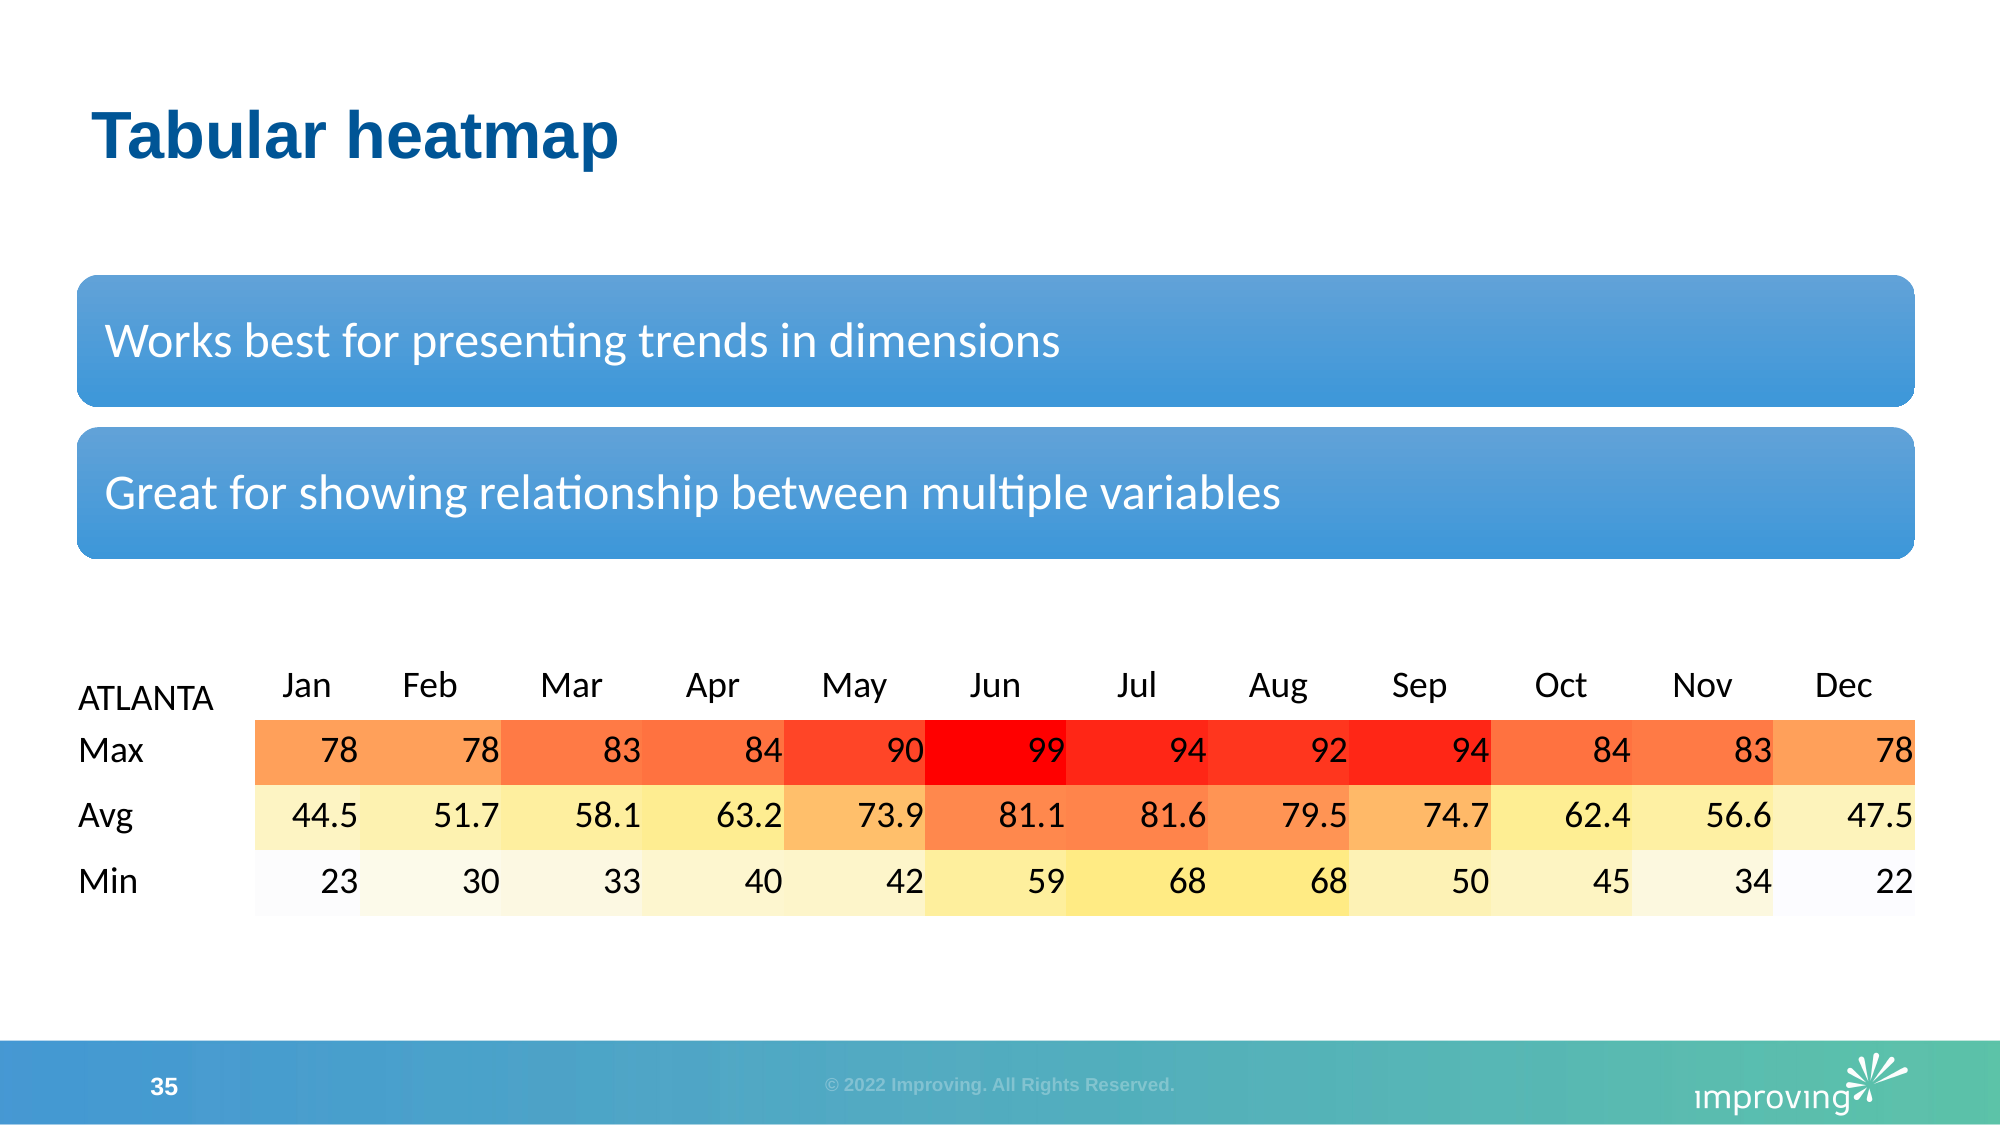

# Tabular heatmap
Works best for presenting trends in dimensions
Great for showing relationship between multiple variables
| ATLANTA | Jan | Feb | Mar | Apr | May | Jun | Jul | Aug | Sep | Oct | Nov | Dec |
| --- | --- | --- | --- | --- | --- | --- | --- | --- | --- | --- | --- | --- |
| Max | 78 | 78 | 83 | 84 | 90 | 99 | 94 | 92 | 94 | 84 | 83 | 78 |
| Avg | 44.5 | 51.7 | 58.1 | 63.2 | 73.9 | 81.1 | 81.6 | 79.5 | 74.7 | 62.4 | 56.6 | 47.5 |
| Min | 23 | 30 | 33 | 40 | 42 | 59 | 68 | 68 | 50 | 45 | 34 | 22 |